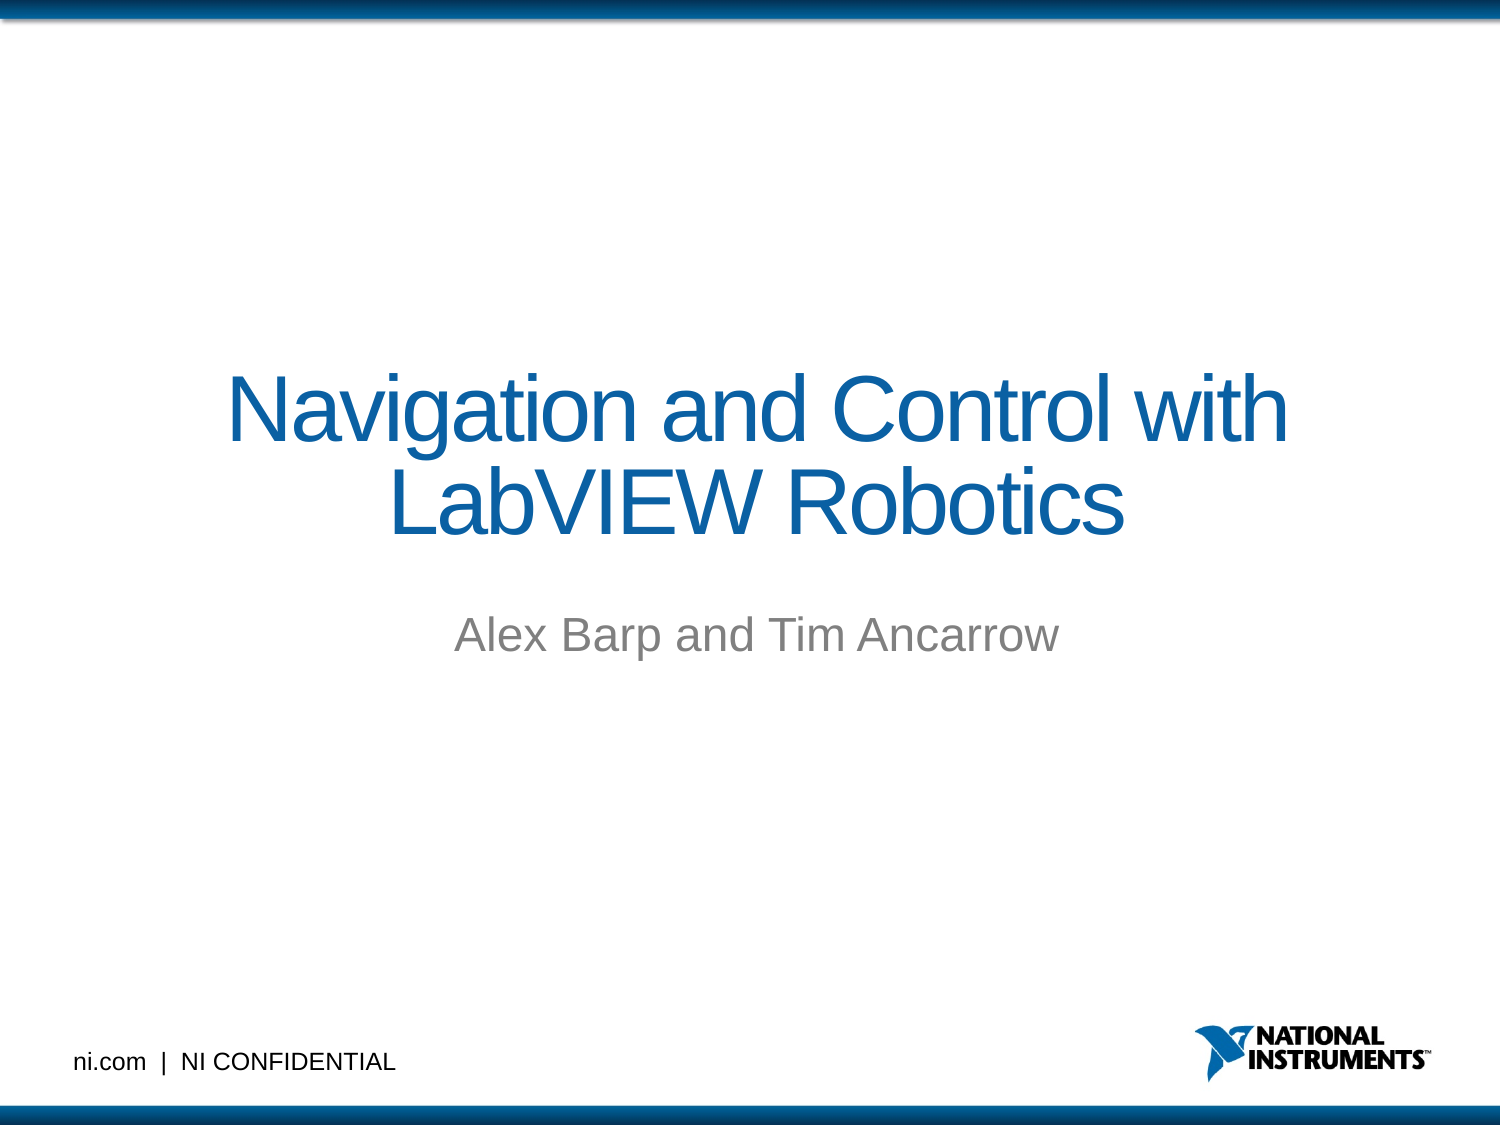

# Navigation and Control with LabVIEW Robotics
Alex Barp and Tim Ancarrow